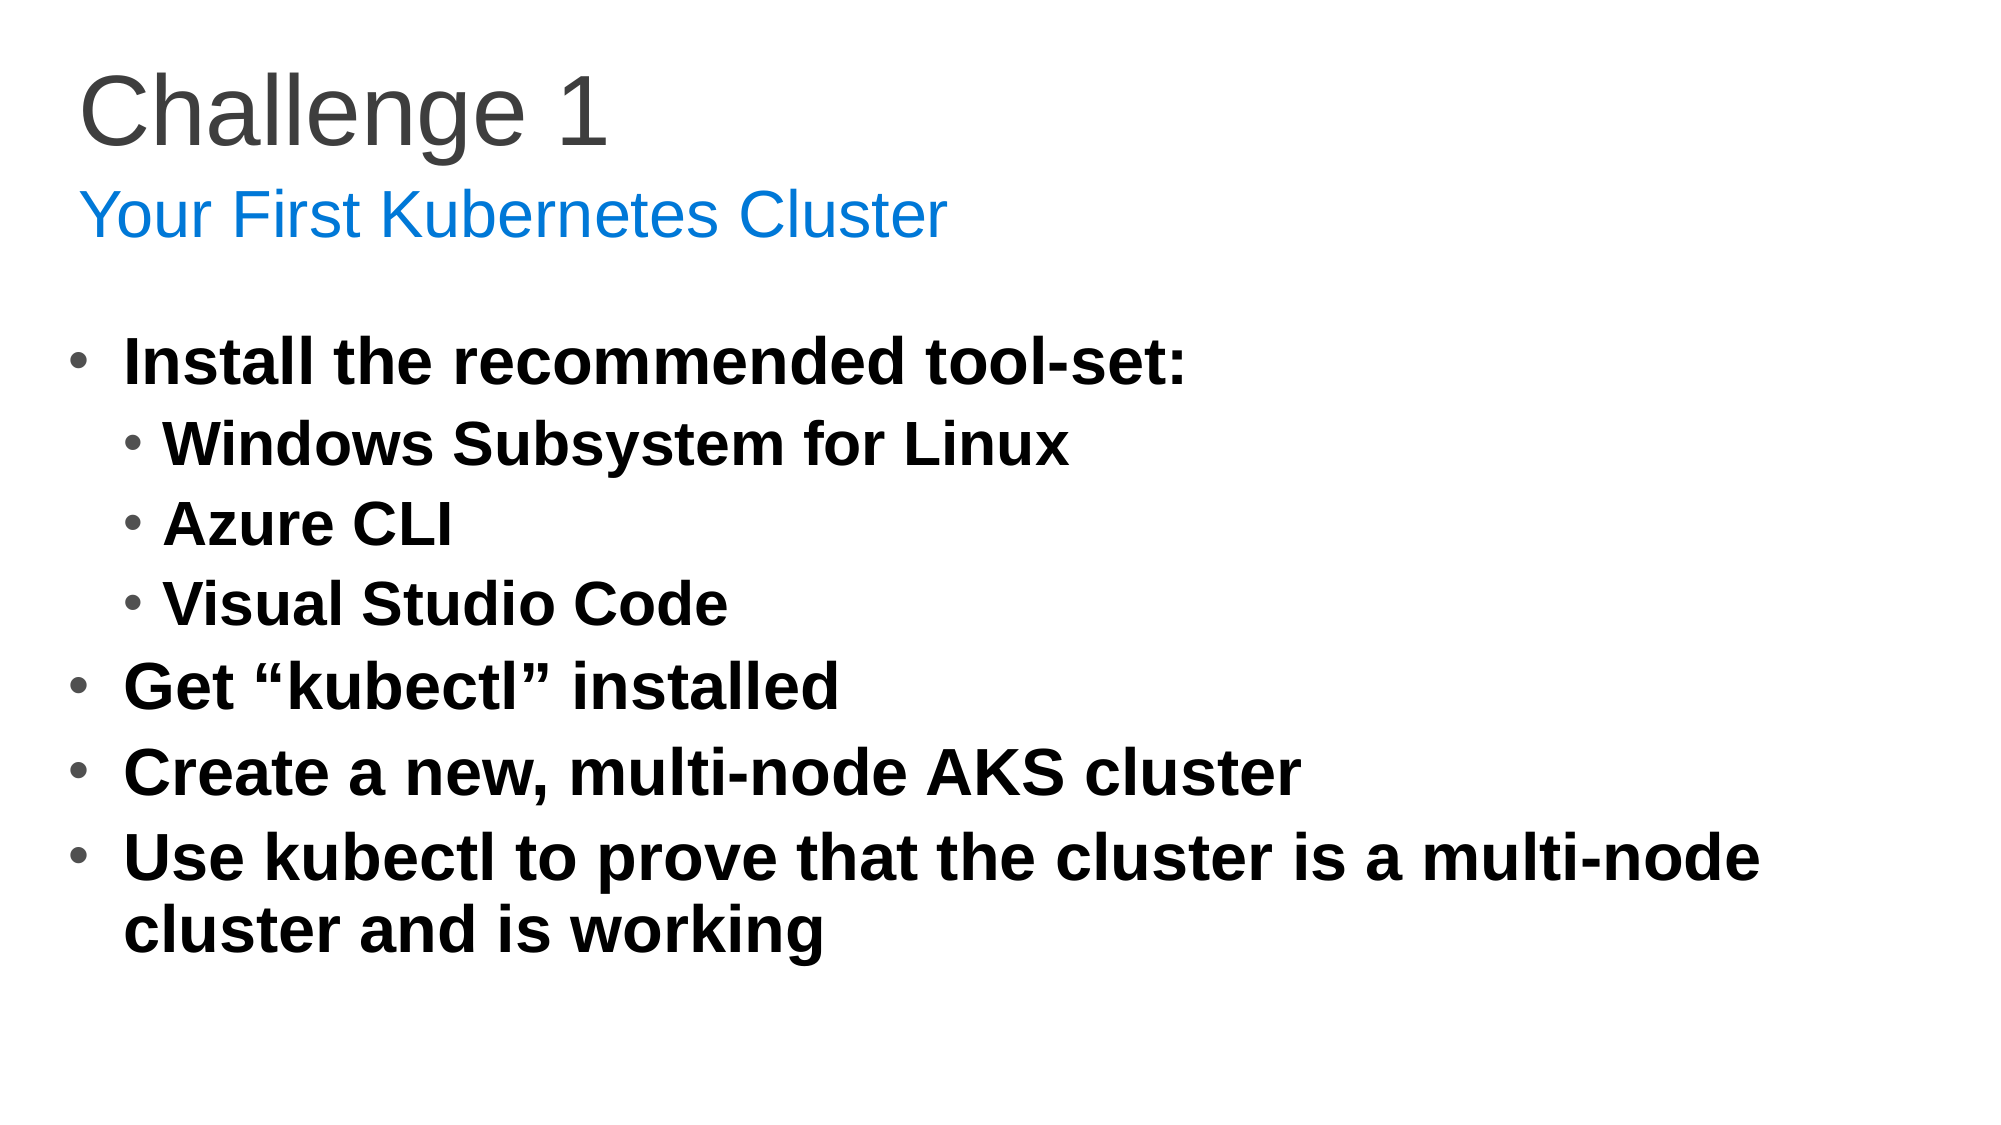

Challenge 1
Your First Kubernetes Cluster
Install the recommended tool-set:
Windows Subsystem for Linux
Azure CLI
Visual Studio Code
Get “kubectl” installed
Create a new, multi-node AKS cluster
Use kubectl to prove that the cluster is a multi-node cluster and is working